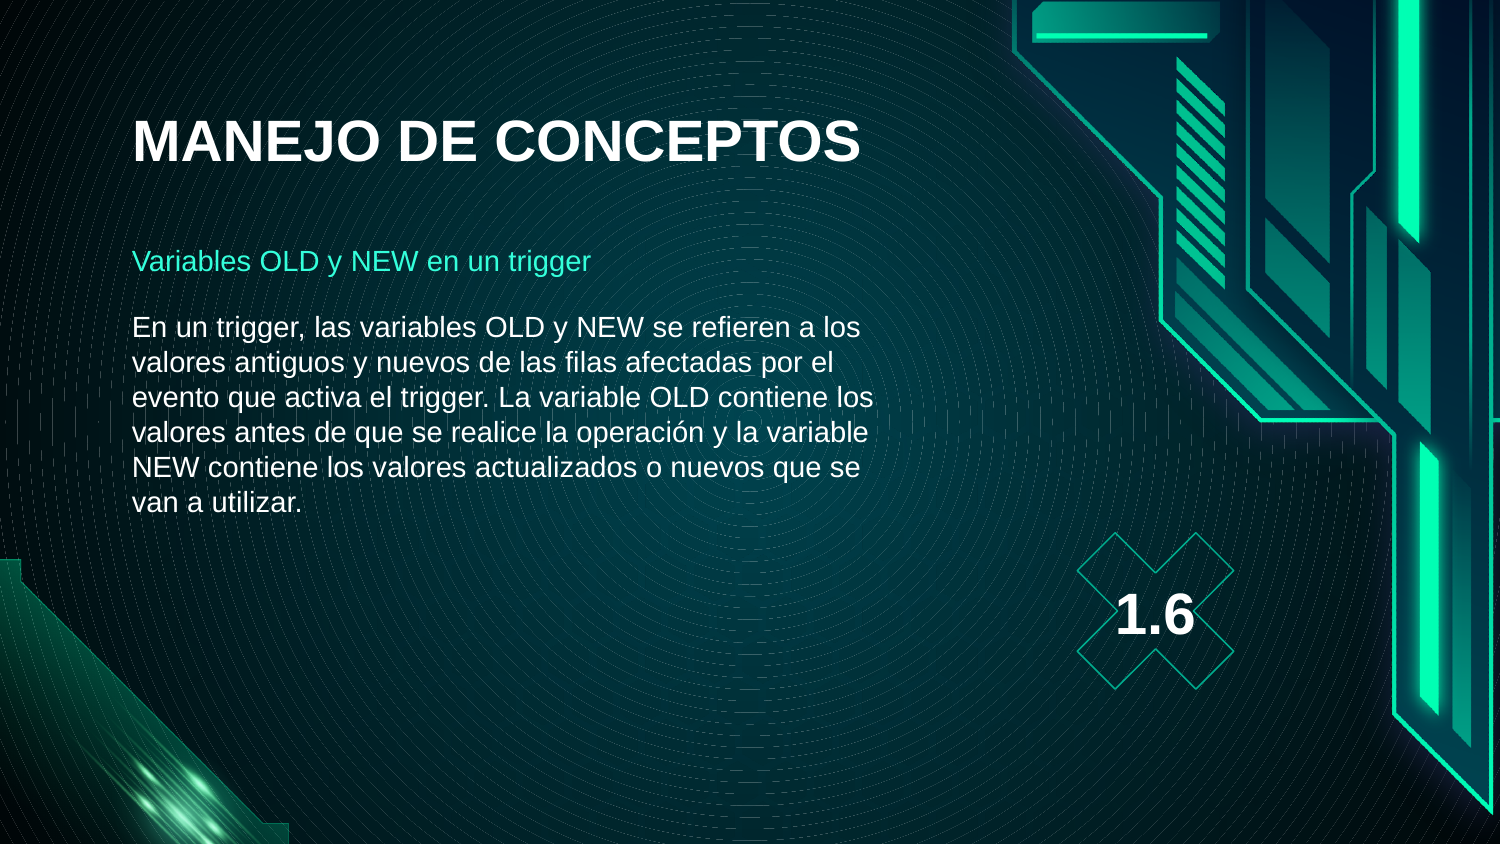

# MANEJO DE CONCEPTOS
Variables OLD y NEW en un trigger
En un trigger, las variables OLD y NEW se refieren a los valores antiguos y nuevos de las filas afectadas por el evento que activa el trigger. La variable OLD contiene los valores antes de que se realice la operación y la variable NEW contiene los valores actualizados o nuevos que se van a utilizar.

1.6